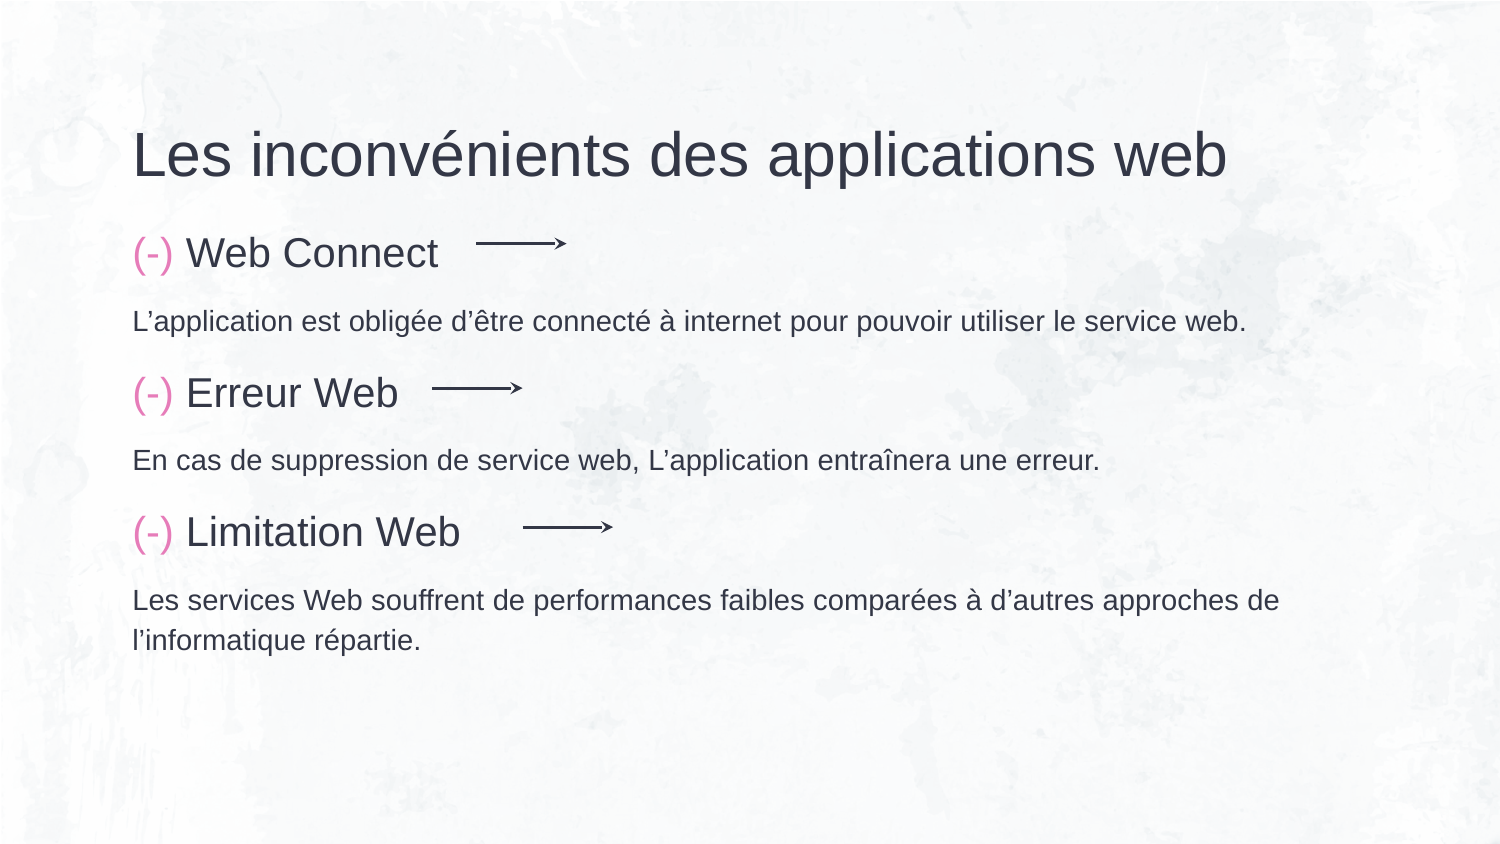

# Les inconvénients des applications web

(-) Web Connect
L’application est obligée d’être connecté à internet pour pouvoir utiliser le service web.
(-) Erreur Web
En cas de suppression de service web, L’application entraînera une erreur.
(-) Limitation Web
Les services Web souffrent de performances faibles comparées à d’autres approches de l’informatique répartie.